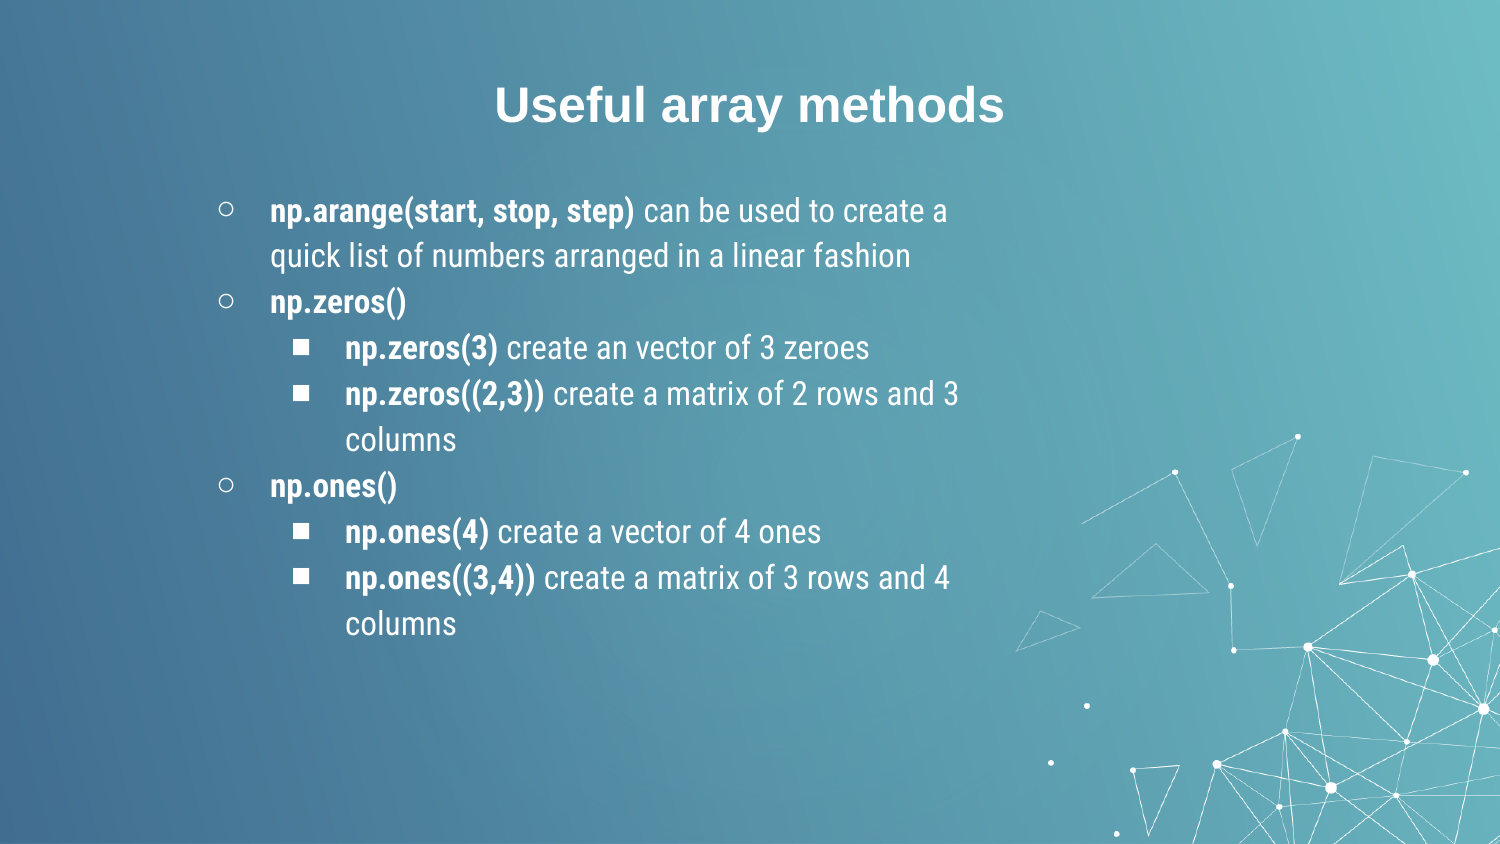

# Useful array methods
np.arange(start, stop, step) can be used to create a quick list of numbers arranged in a linear fashion
np.zeros()
np.zeros(3) create an vector of 3 zeroes
np.zeros((2,3)) create a matrix of 2 rows and 3 columns
np.ones()
np.ones(4) create a vector of 4 ones
np.ones((3,4)) create a matrix of 3 rows and 4 columns